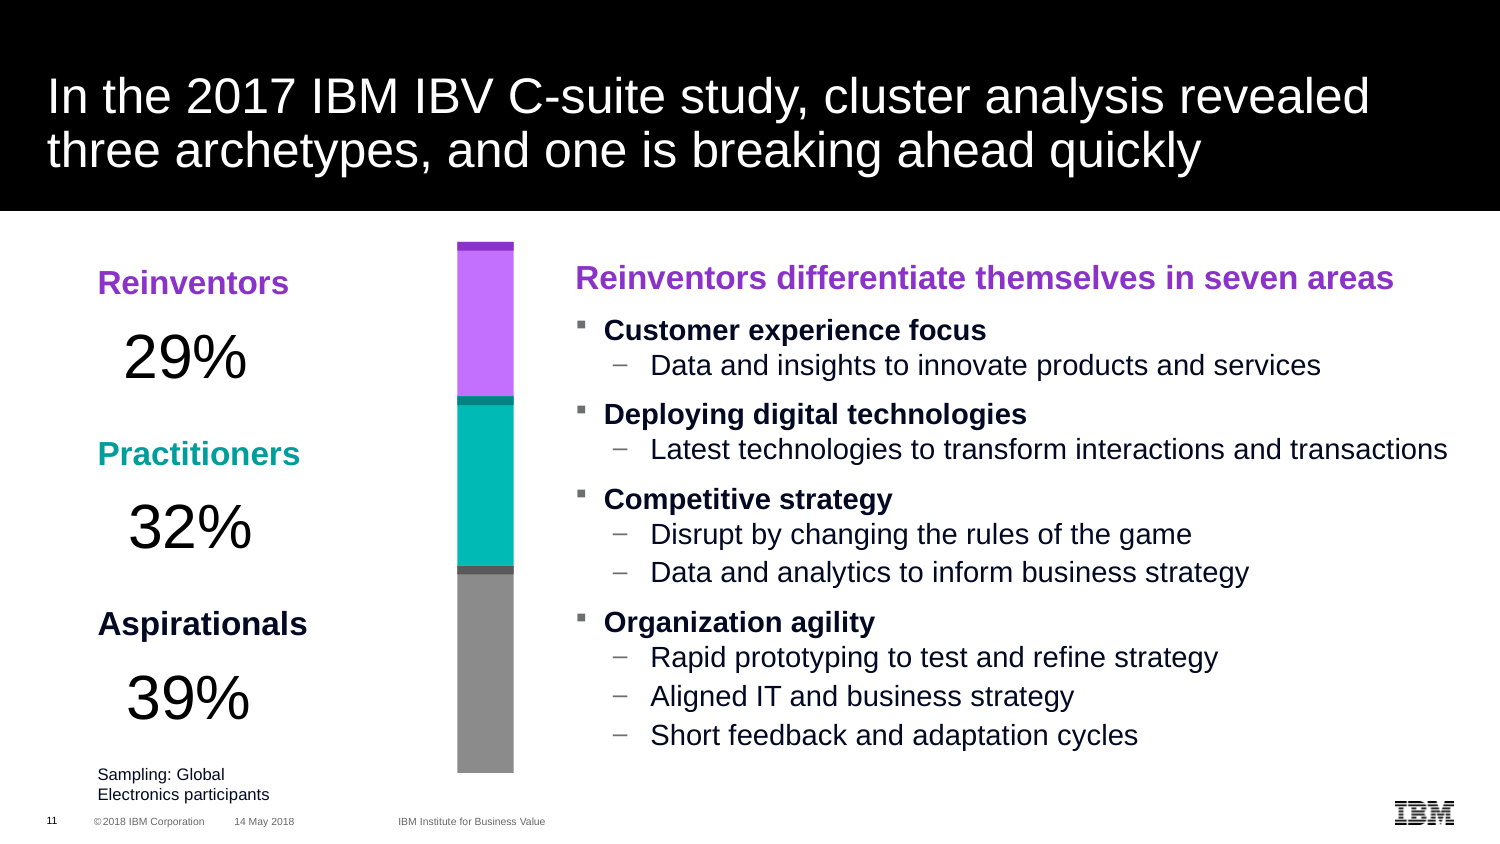

# In the 2017 IBM IBV C-suite study, cluster analysis revealed three archetypes, and one is breaking ahead quickly

Reinventors differentiate themselves in seven areas
Customer experience focus
Data and insights to innovate products and services
Deploying digital technologies
Latest technologies to transform interactions and transactions
Competitive strategy
Disrupt by changing the rules of the game
Data and analytics to inform business strategy
Organization agility
Rapid prototyping to test and refine strategy
Aligned IT and business strategy
Short feedback and adaptation cycles
Reinventors
29%

Practitioners
32%

Aspirationals
39%

Sampling: Global
Electronics participants